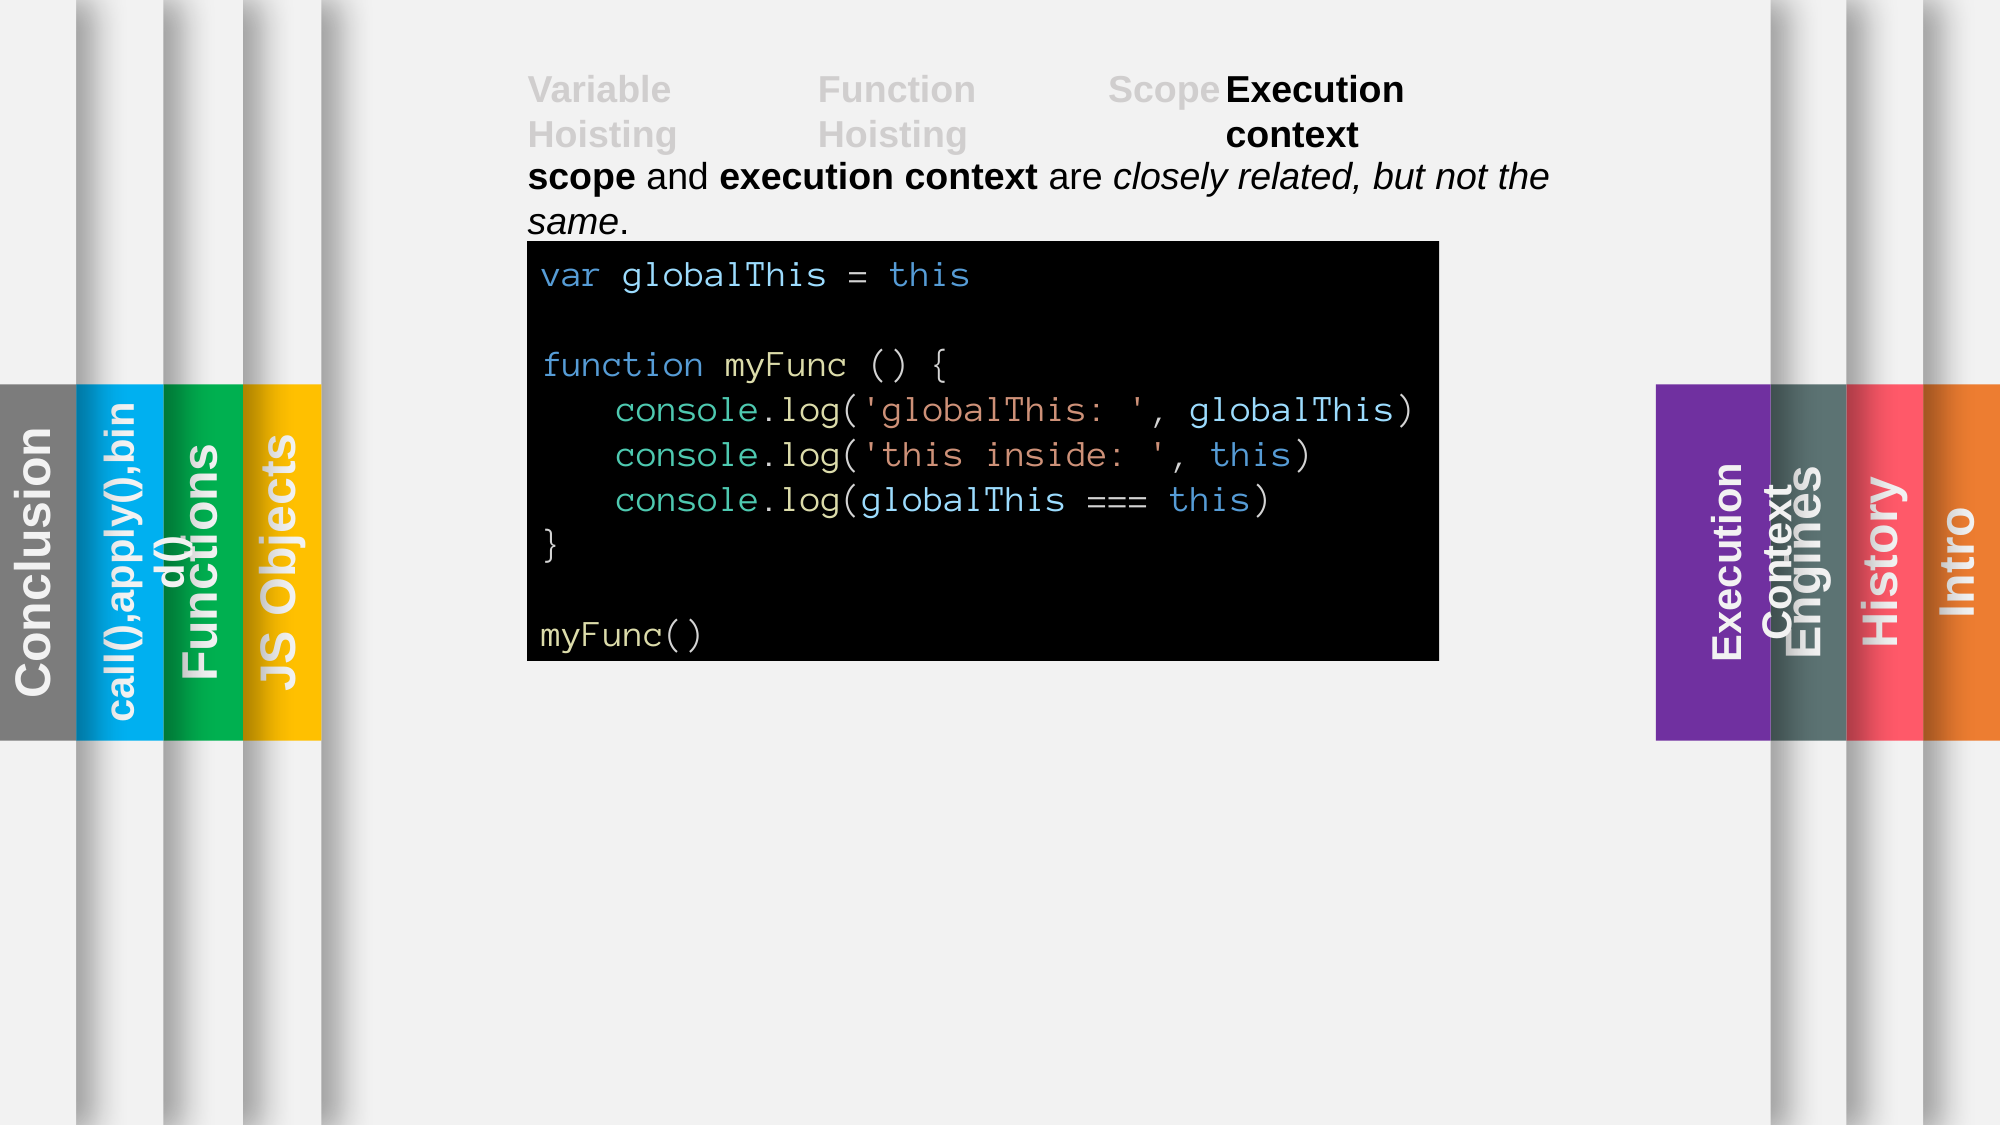

Engines

History

Intro

Conclusion

call(),apply(),bind()

Functions

JS Objects

Execution Context
Function Hoisting
Execution context
Scope
Variable Hoisting
scope and execution context are closely related, but not the same.
var globalThis = this
function myFunc () {
console.log('globalThis: ', globalThis)
console.log('this inside: ', this)
console.log(globalThis === this)
}
myFunc()